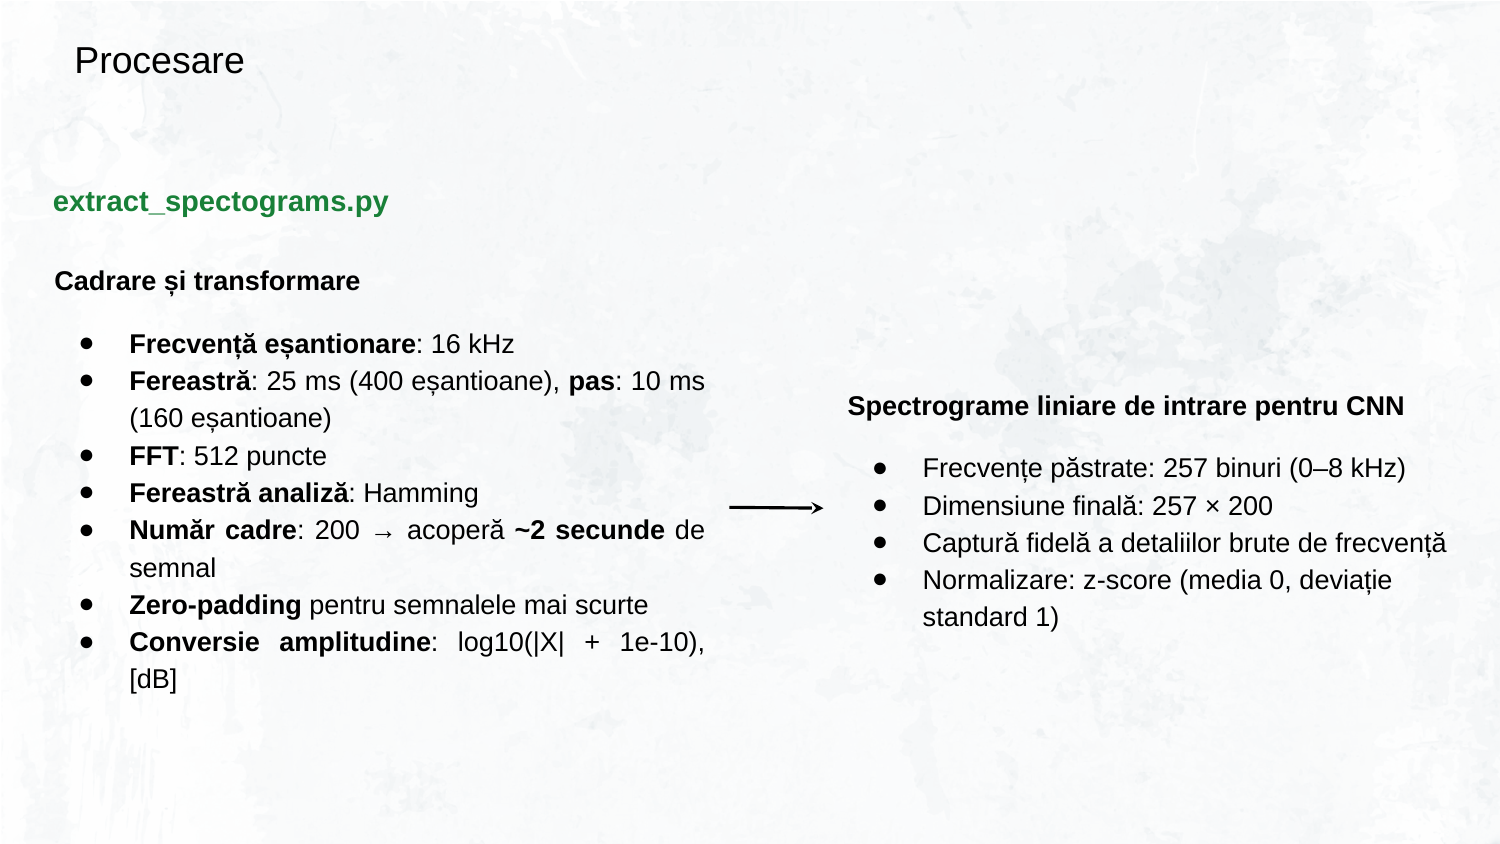

Procesare

extract_spectograms.py

Cadrare și transformare
Frecvență eșantionare: 16 kHz
Fereastră: 25 ms (400 eșantioane), pas: 10 ms (160 eșantioane)
FFT: 512 puncte
Fereastră analiză: Hamming
Număr cadre: 200 → acoperă ~2 secunde de semnal
Zero-padding pentru semnalele mai scurte
Conversie amplitudine: log10(|X| + 1e-10), [dB]

Spectrograme liniare de intrare pentru CNN
Frecvențe păstrate: 257 binuri (0–8 kHz)
Dimensiune finală: 257 × 200
Captură fidelă a detaliilor brute de frecvență
Normalizare: z-score (media 0, deviație standard 1)